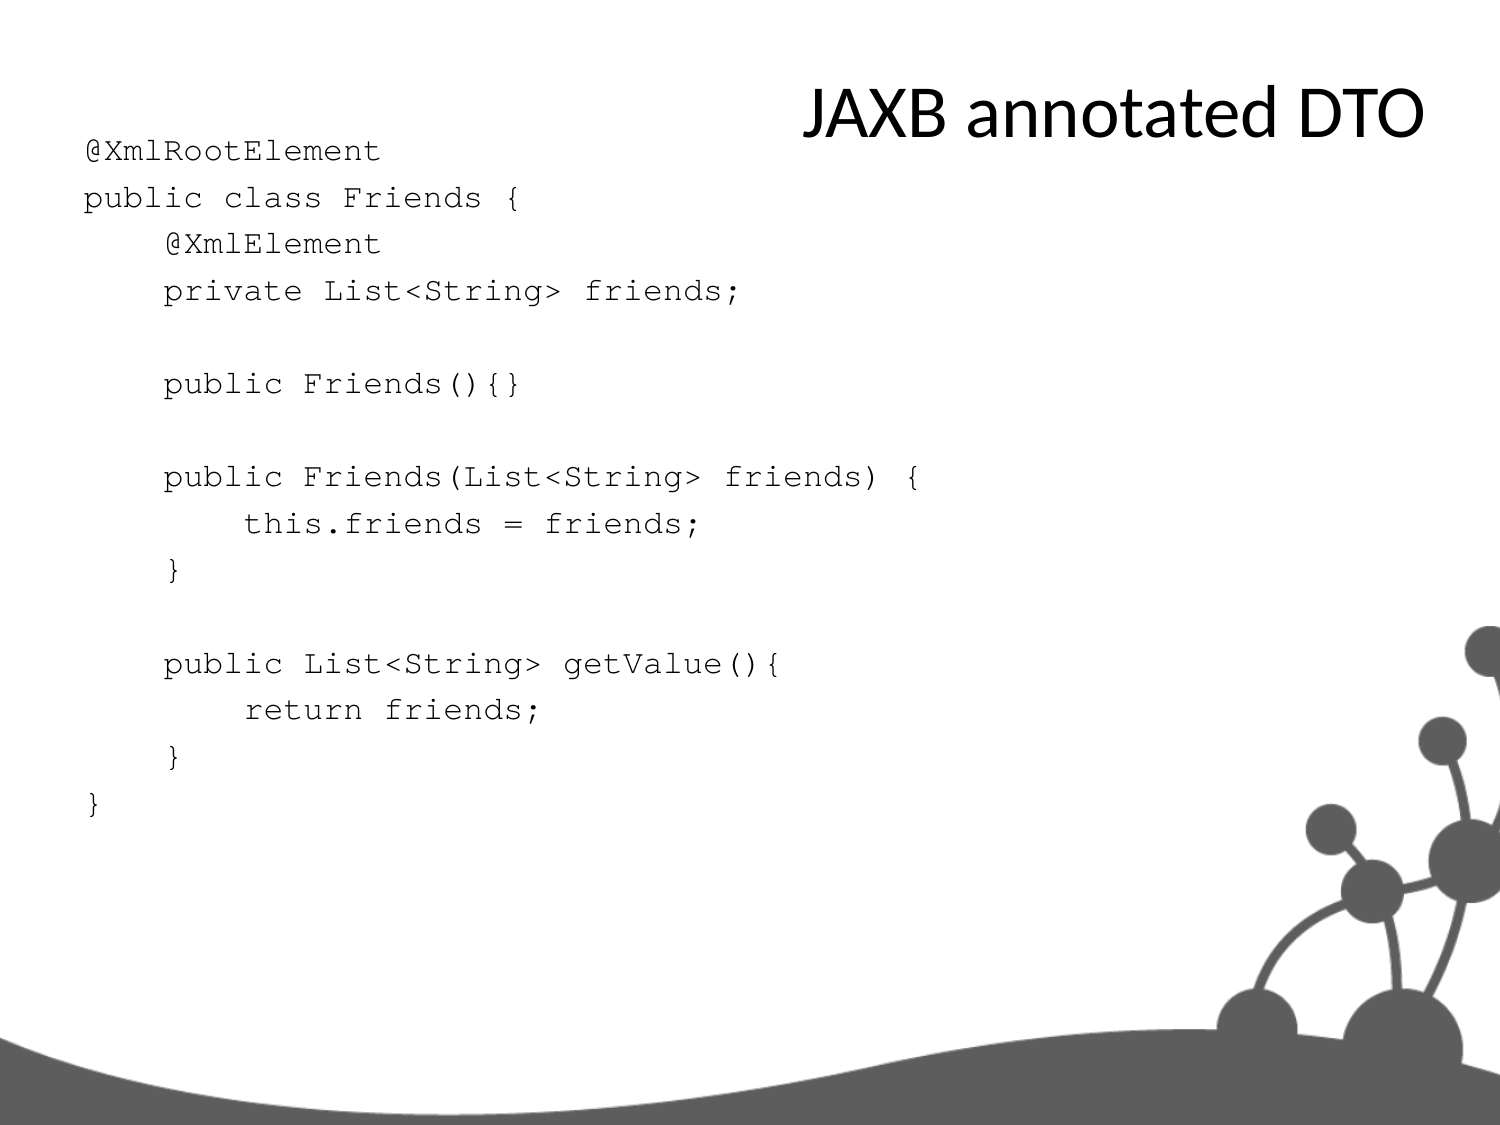

JAXB annotated DTO
@XmlRootElement
public class Friends {
    @XmlElement
    private List<String> friends;

    public Friends(){}

    public Friends(List<String> friends) {
        this.friends = friends;
    }

    public List<String> getValue(){
        return friends;
    }
}